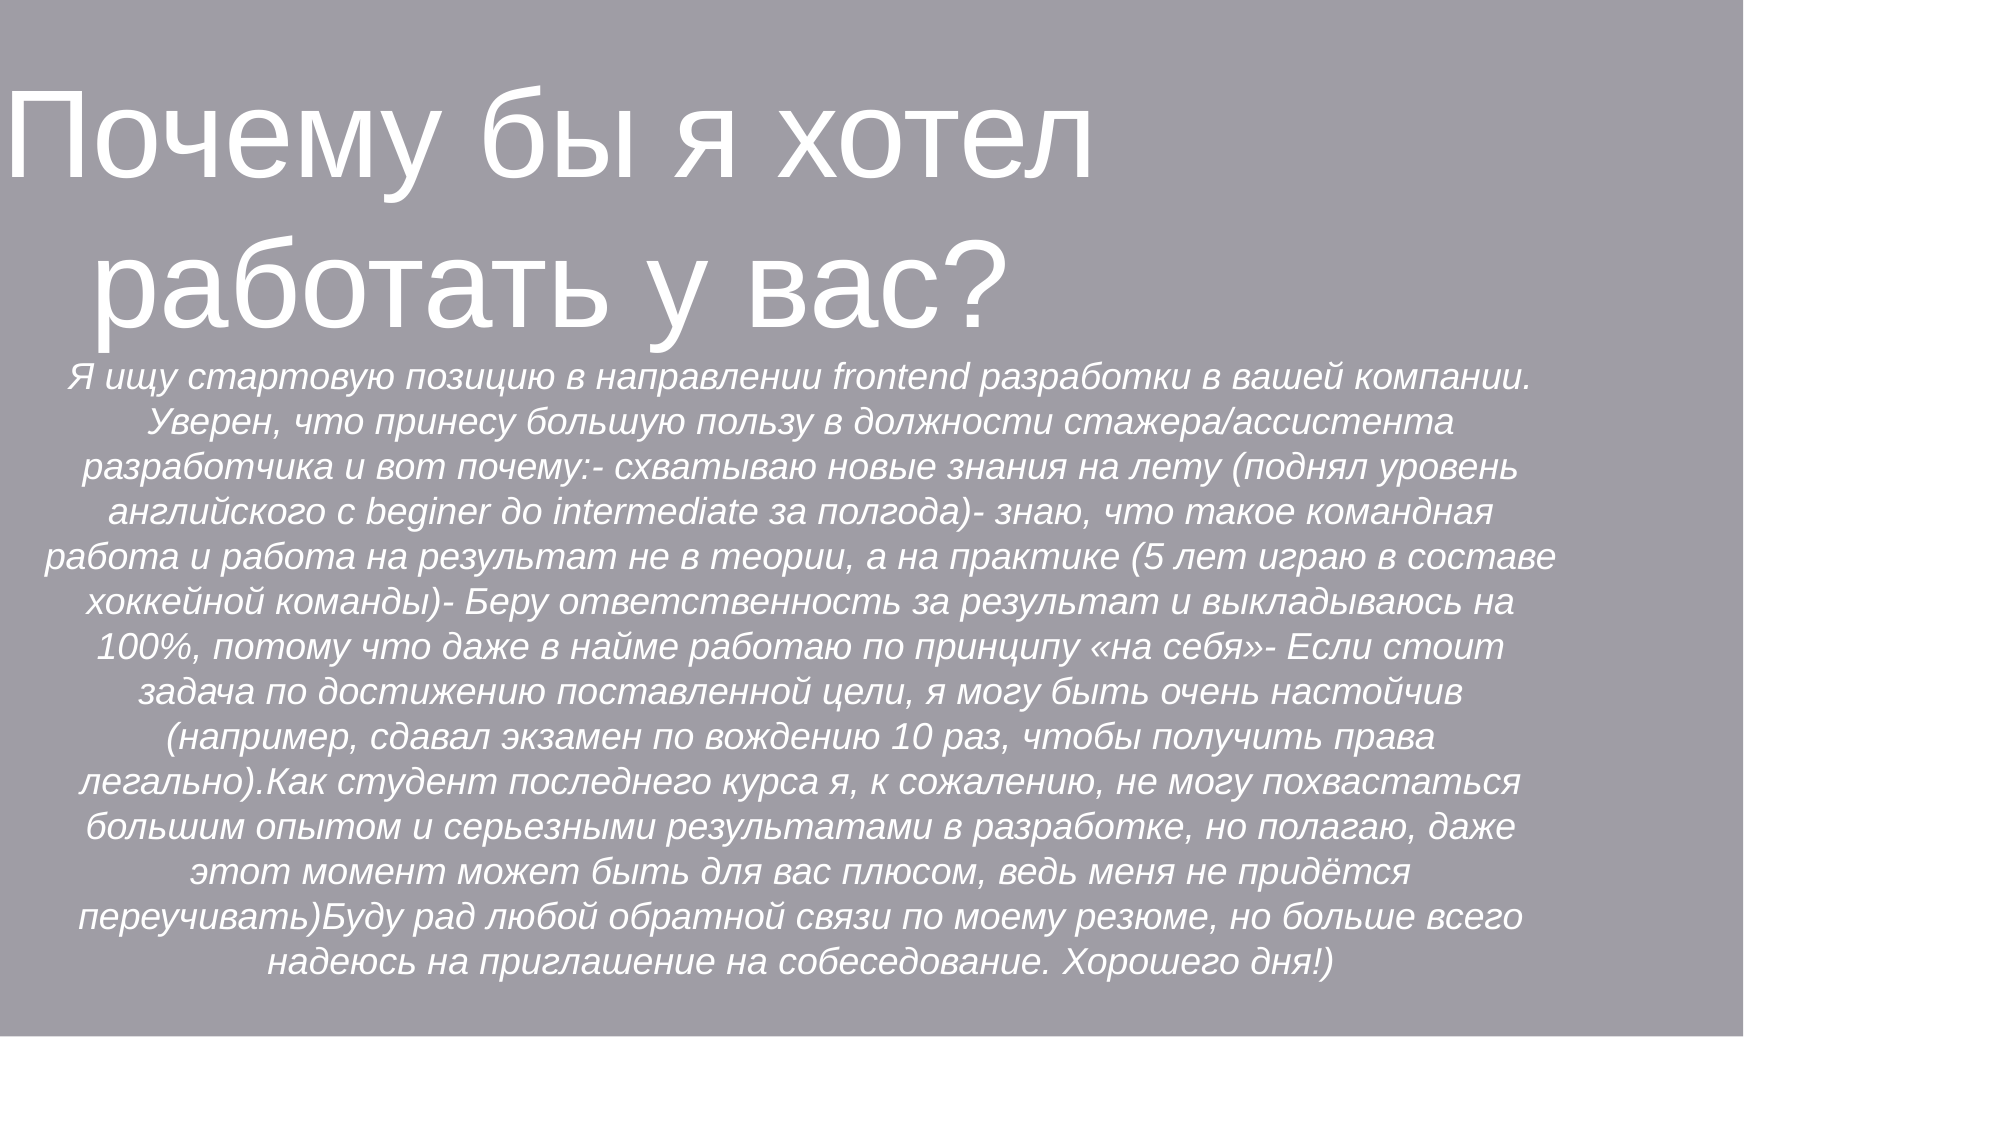

Почему бы я хотел работать у вас?
Я ищу стартовую позицию в направлении frontend разработки в вашей компании. Уверен, что принесу большую пользу в должности стажера/ассистента разработчика и вот почему:- схватываю новые знания на лету (поднял уровень английского с beginer до intermediate за полгода)- знаю, что такое командная работа и работа на результат не в теории, а на практике (5 лет играю в составе хоккейной команды)- Беру ответственность за результат и выкладываюсь на 100%, потому что даже в найме работаю по принципу «на себя»- Если стоит задача по достижению поставленной цели, я могу быть очень настойчив (например, сдавал экзамен по вождению 10 раз, чтобы получить права легально).Как студент последнего курса я, к сожалению, не могу похвастаться большим опытом и серьезными результатами в разработке, но полагаю, даже этот момент может быть для вас плюсом, ведь меня не придётся переучивать)Буду рад любой обратной связи по моему резюме, но больше всего надеюсь на приглашение на собеседование. Хорошего дня!)